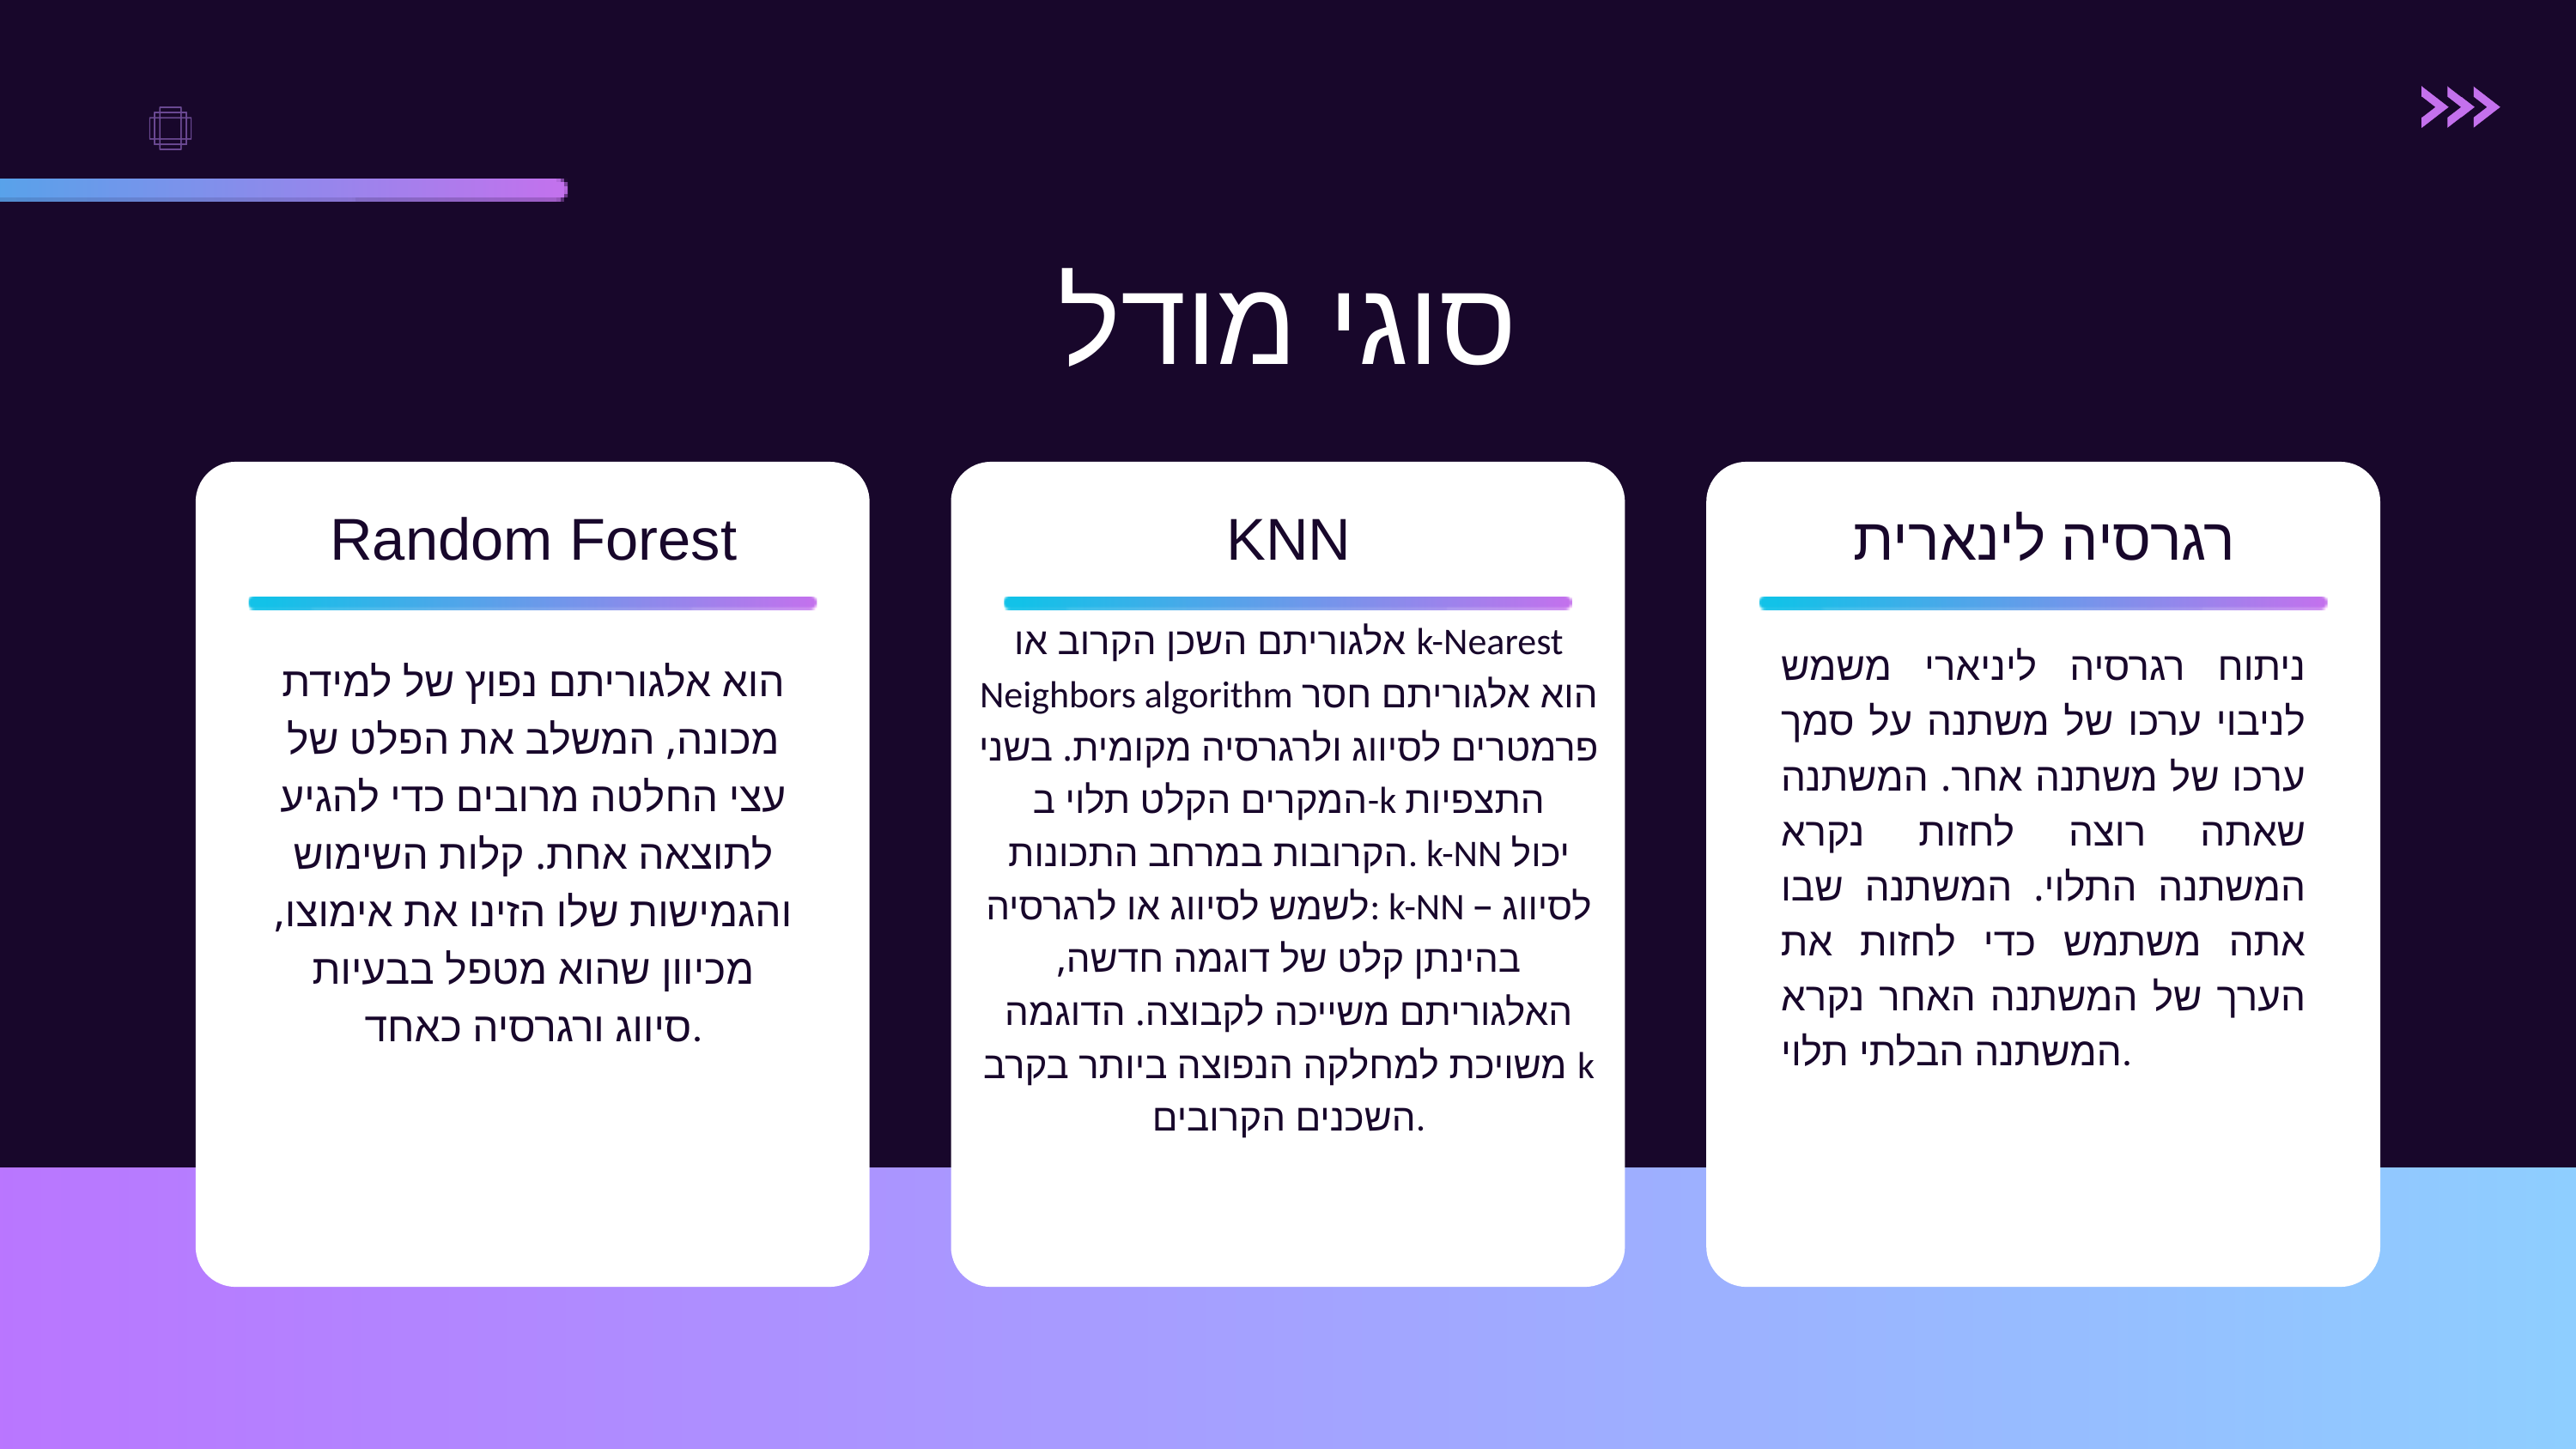

סוגי מודל

Random Forest

KNN
רגרסיה לינארית

אלגוריתם השכן הקרוב או k-Nearest Neighbors algorithm הוא אלגוריתם חסר פרמטרים לסיווג ולרגרסיה מקומית. בשני המקרים הקלט תלוי ב-k התצפיות הקרובות במרחב התכונות. k-NN יכול לשמש לסיווג או לרגרסיה: k-NN לסיווג – בהינתן קלט של דוגמה חדשה, האלגוריתם משייכה לקבוצה. הדוגמה משויכת למחלקה הנפוצה ביותר בקרב k השכנים הקרובים.
ניתוח רגרסיה ליניארי משמש לניבוי ערכו של משתנה על סמך ערכו של משתנה אחר. המשתנה שאתה רוצה לחזות נקרא המשתנה התלוי. המשתנה שבו אתה משתמש כדי לחזות את הערך של המשתנה האחר נקרא המשתנה הבלתי תלוי.
הוא אלגוריתם נפוץ של למידת מכונה, המשלב את הפלט של עצי החלטה מרובים כדי להגיע לתוצאה אחת. קלות השימוש והגמישות שלו הזינו את אימוצו, מכיוון שהוא מטפל בבעיות סיווג ורגרסיה כאחד.